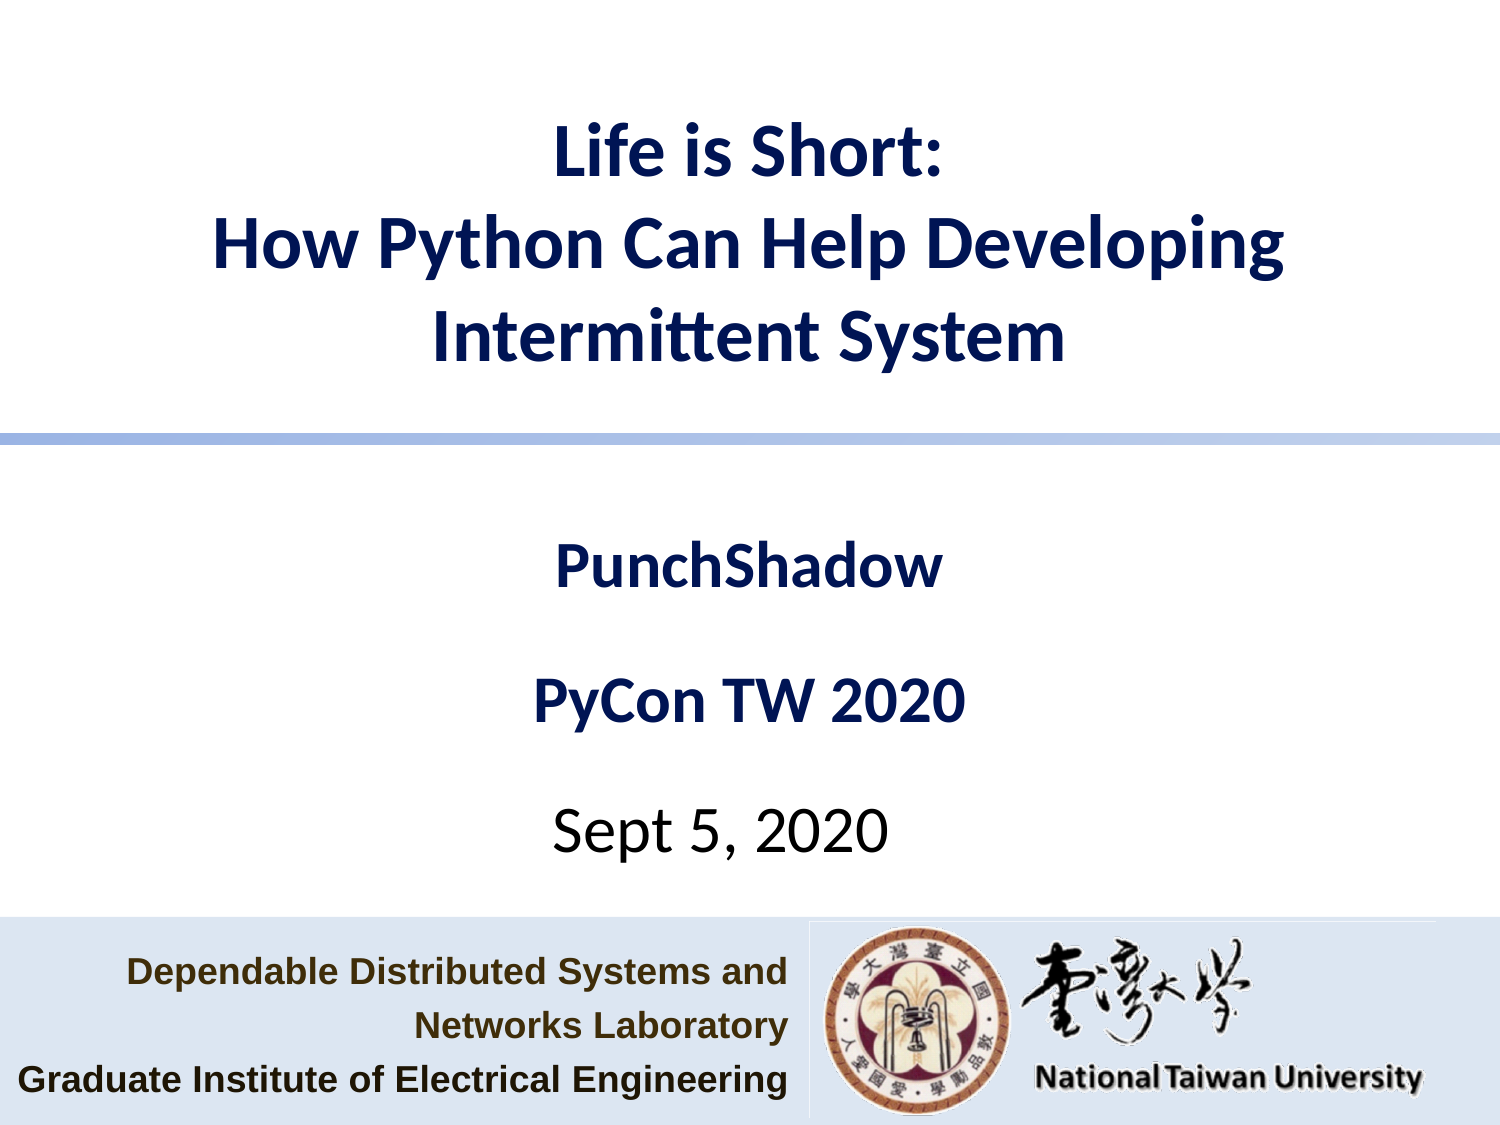

# Life is Short: How Python Can Help Developing Intermittent System
PunchShadow
PyCon TW 2020

Sept 5, 2020